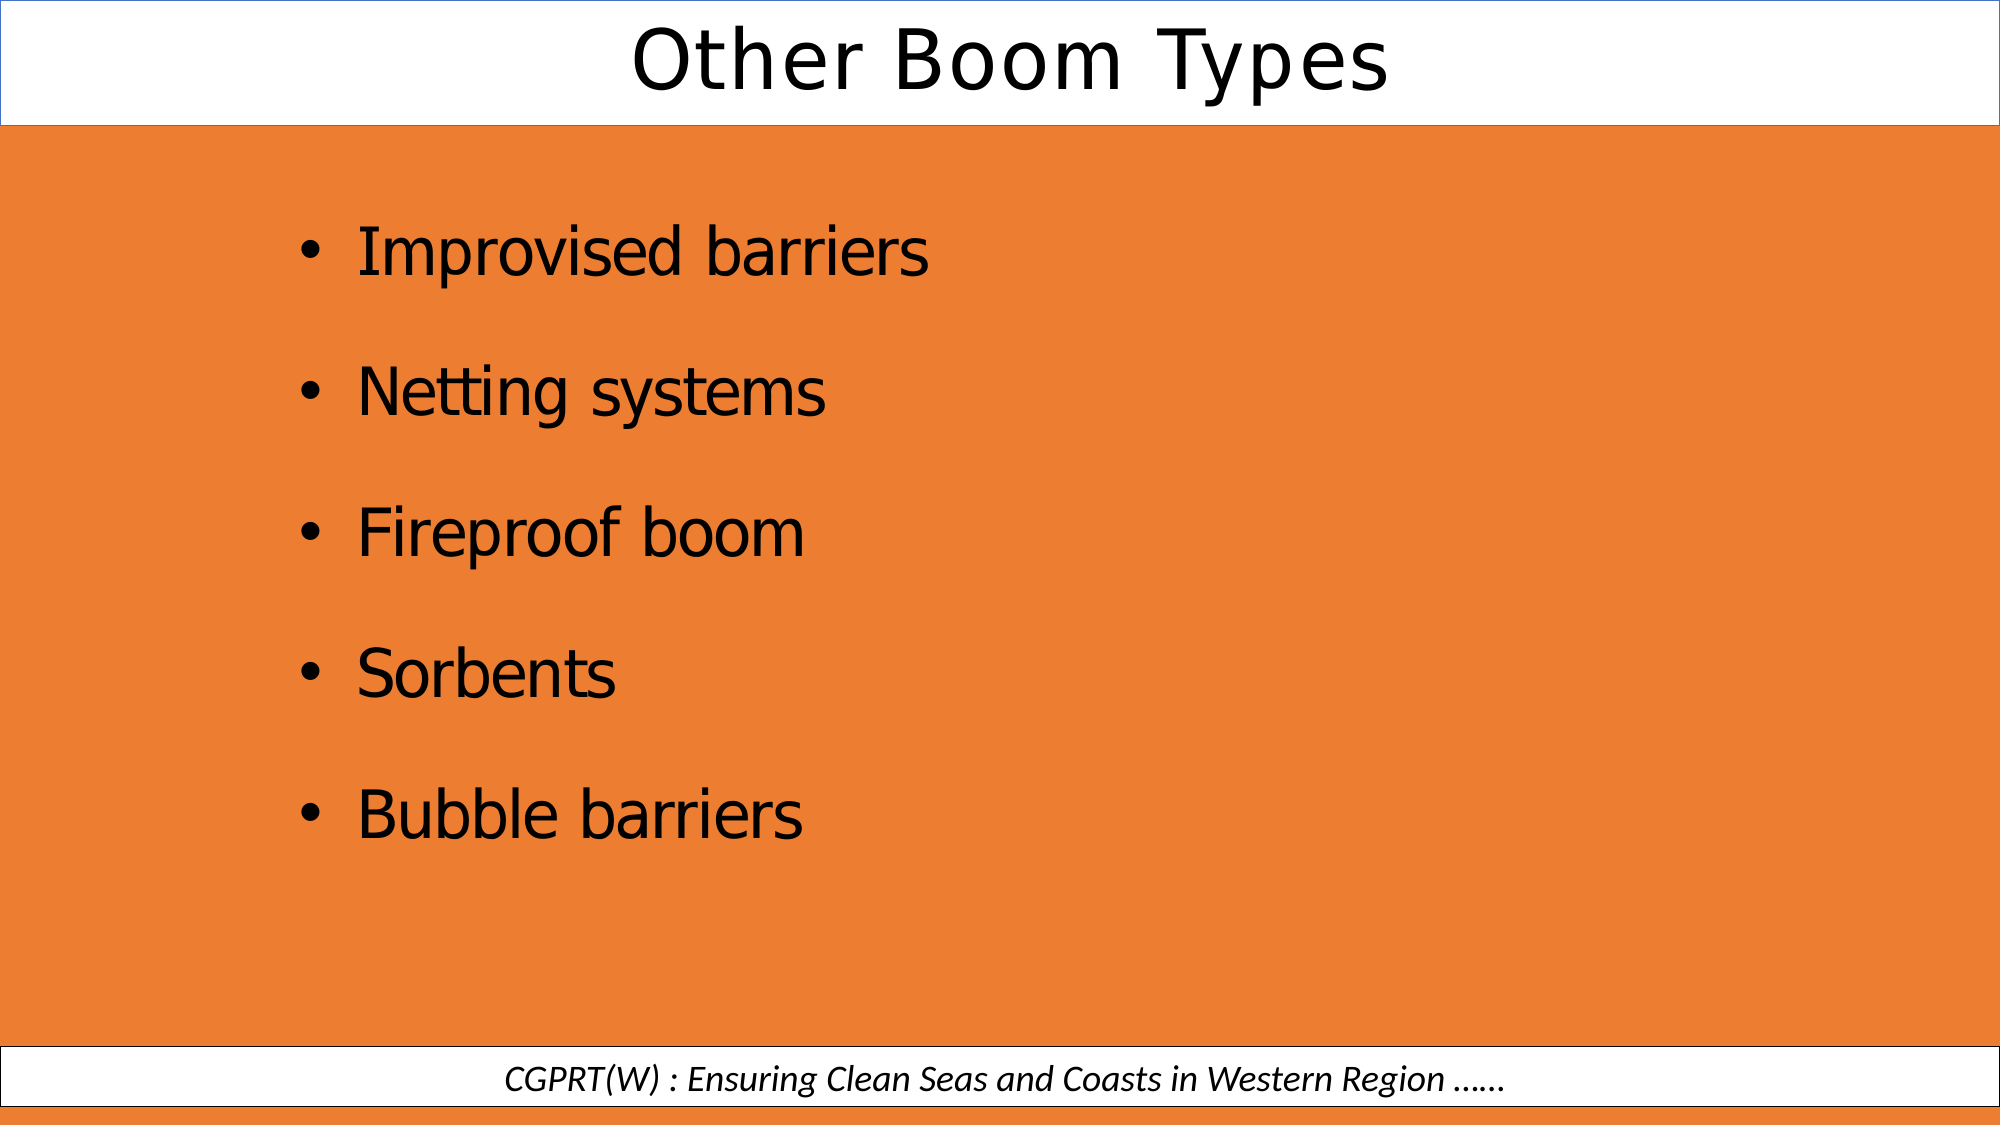

Other Boom Types
Improvised barriers
Netting systems
Fireproof boom
Sorbents
Bubble barriers
 CGPRT(W) : Ensuring Clean Seas and Coasts in Western Region ……